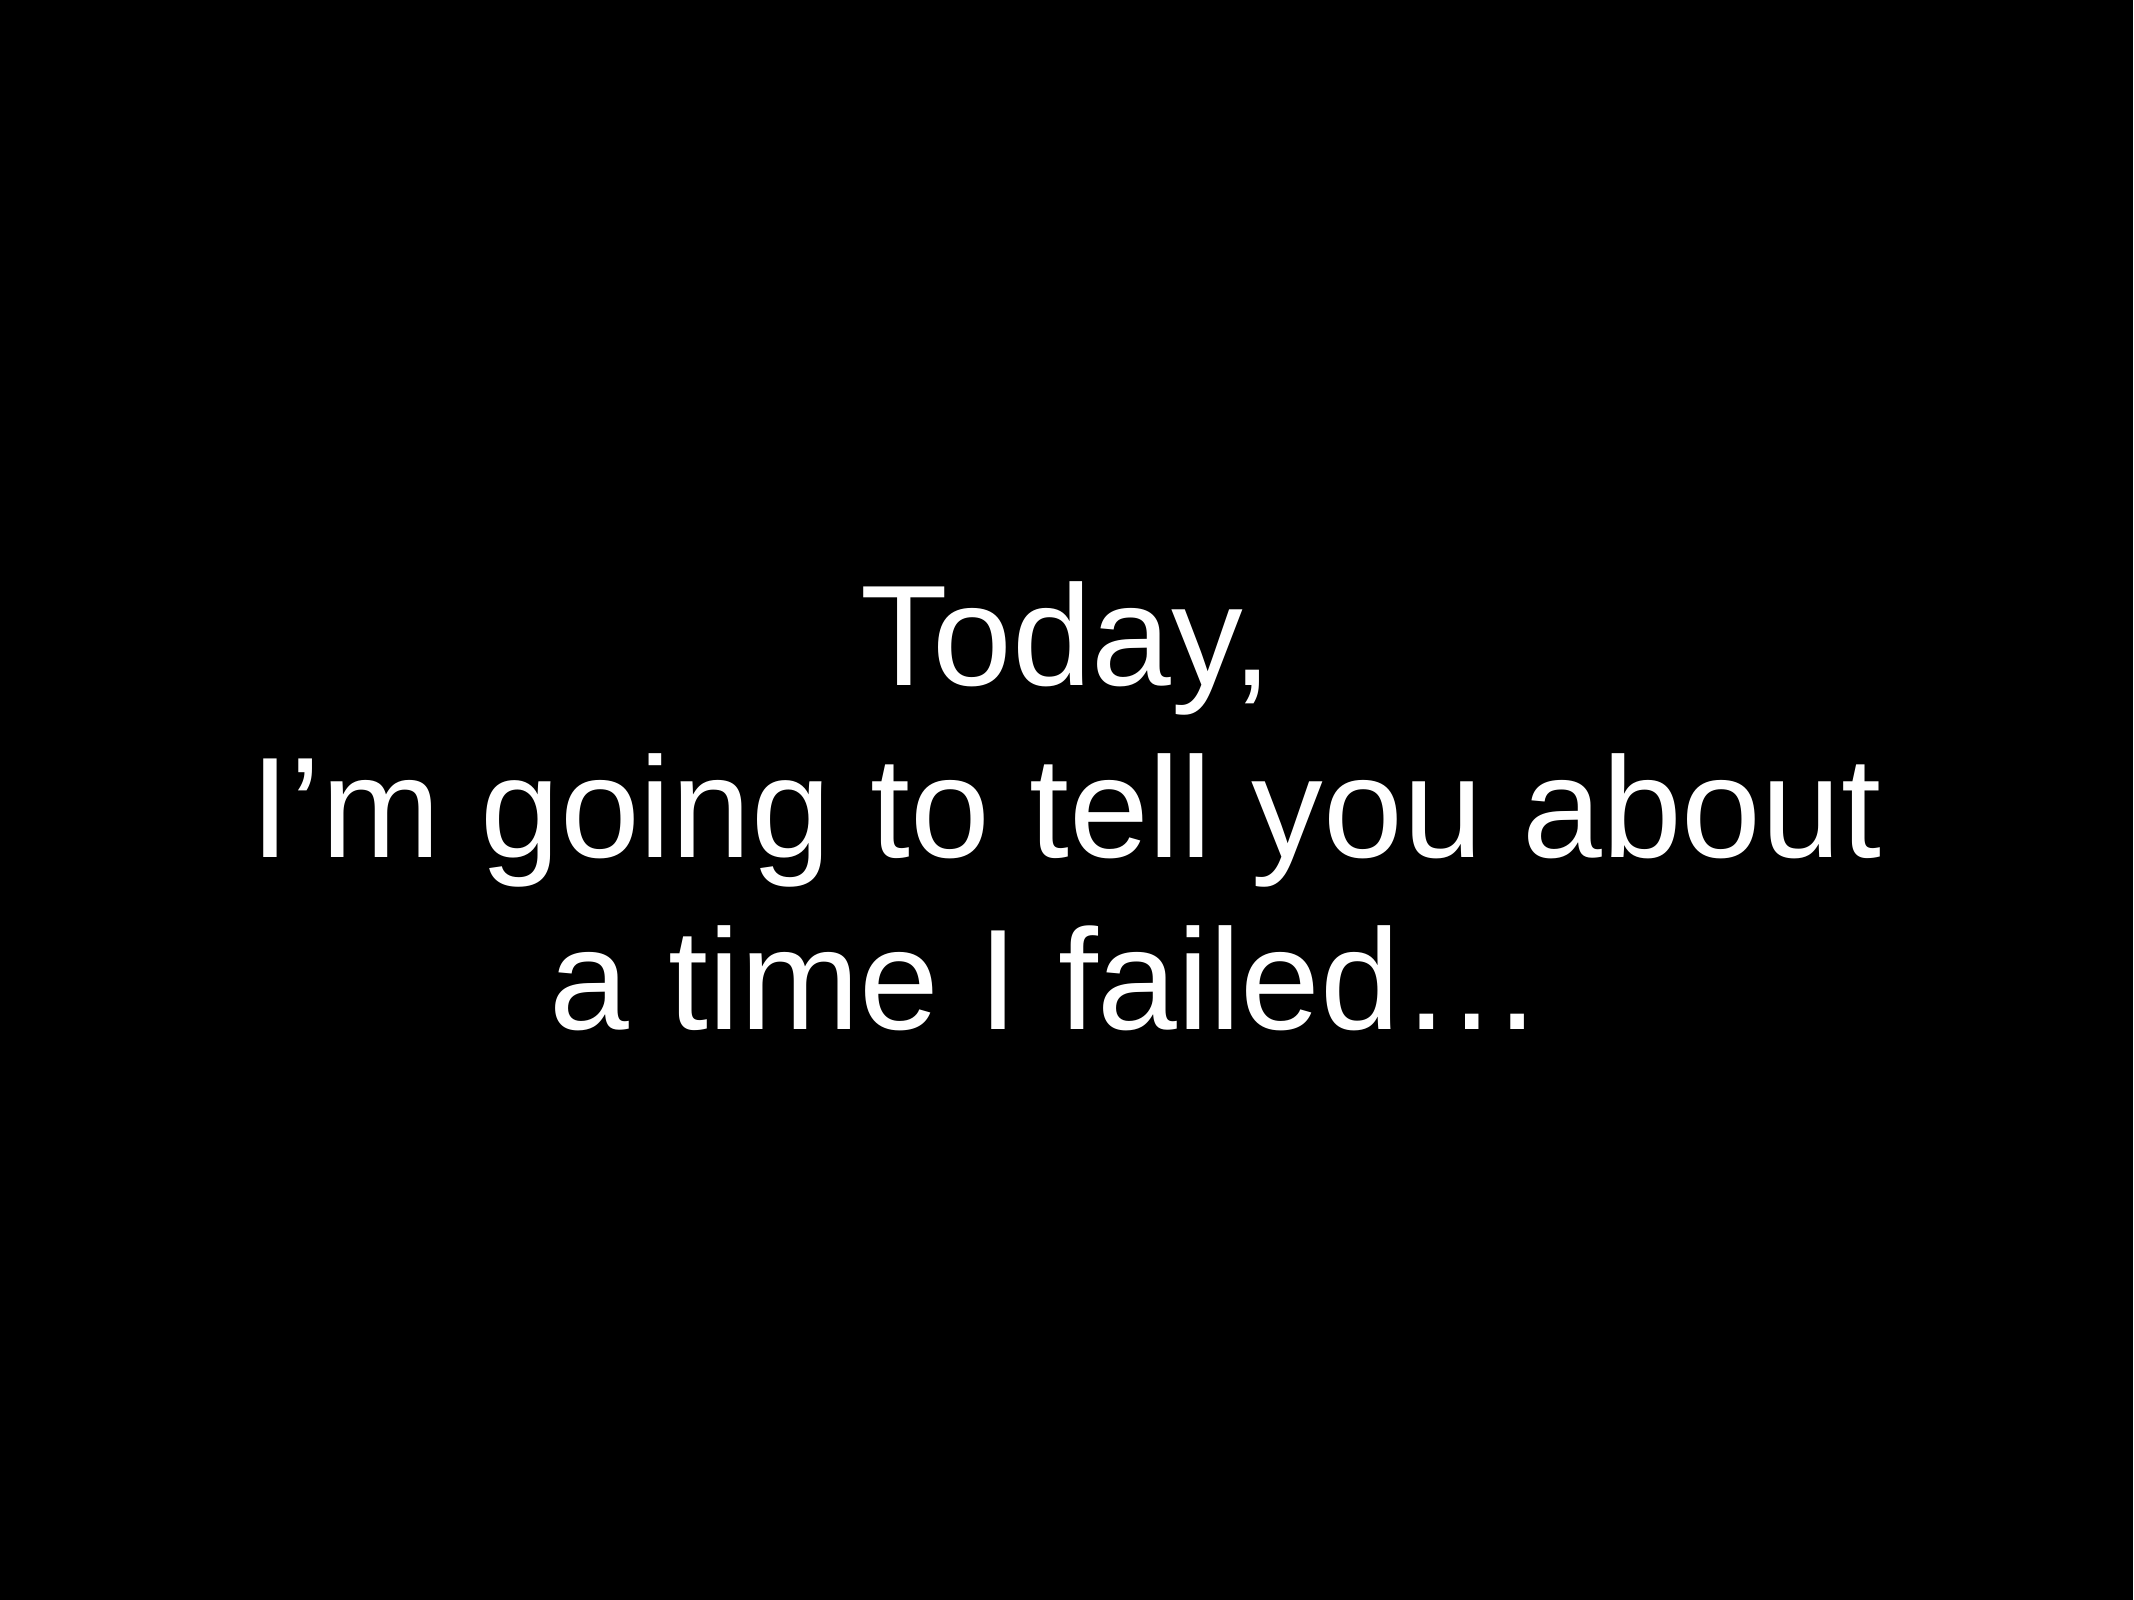

# Today,
I’m going to tell you about a time I failed…